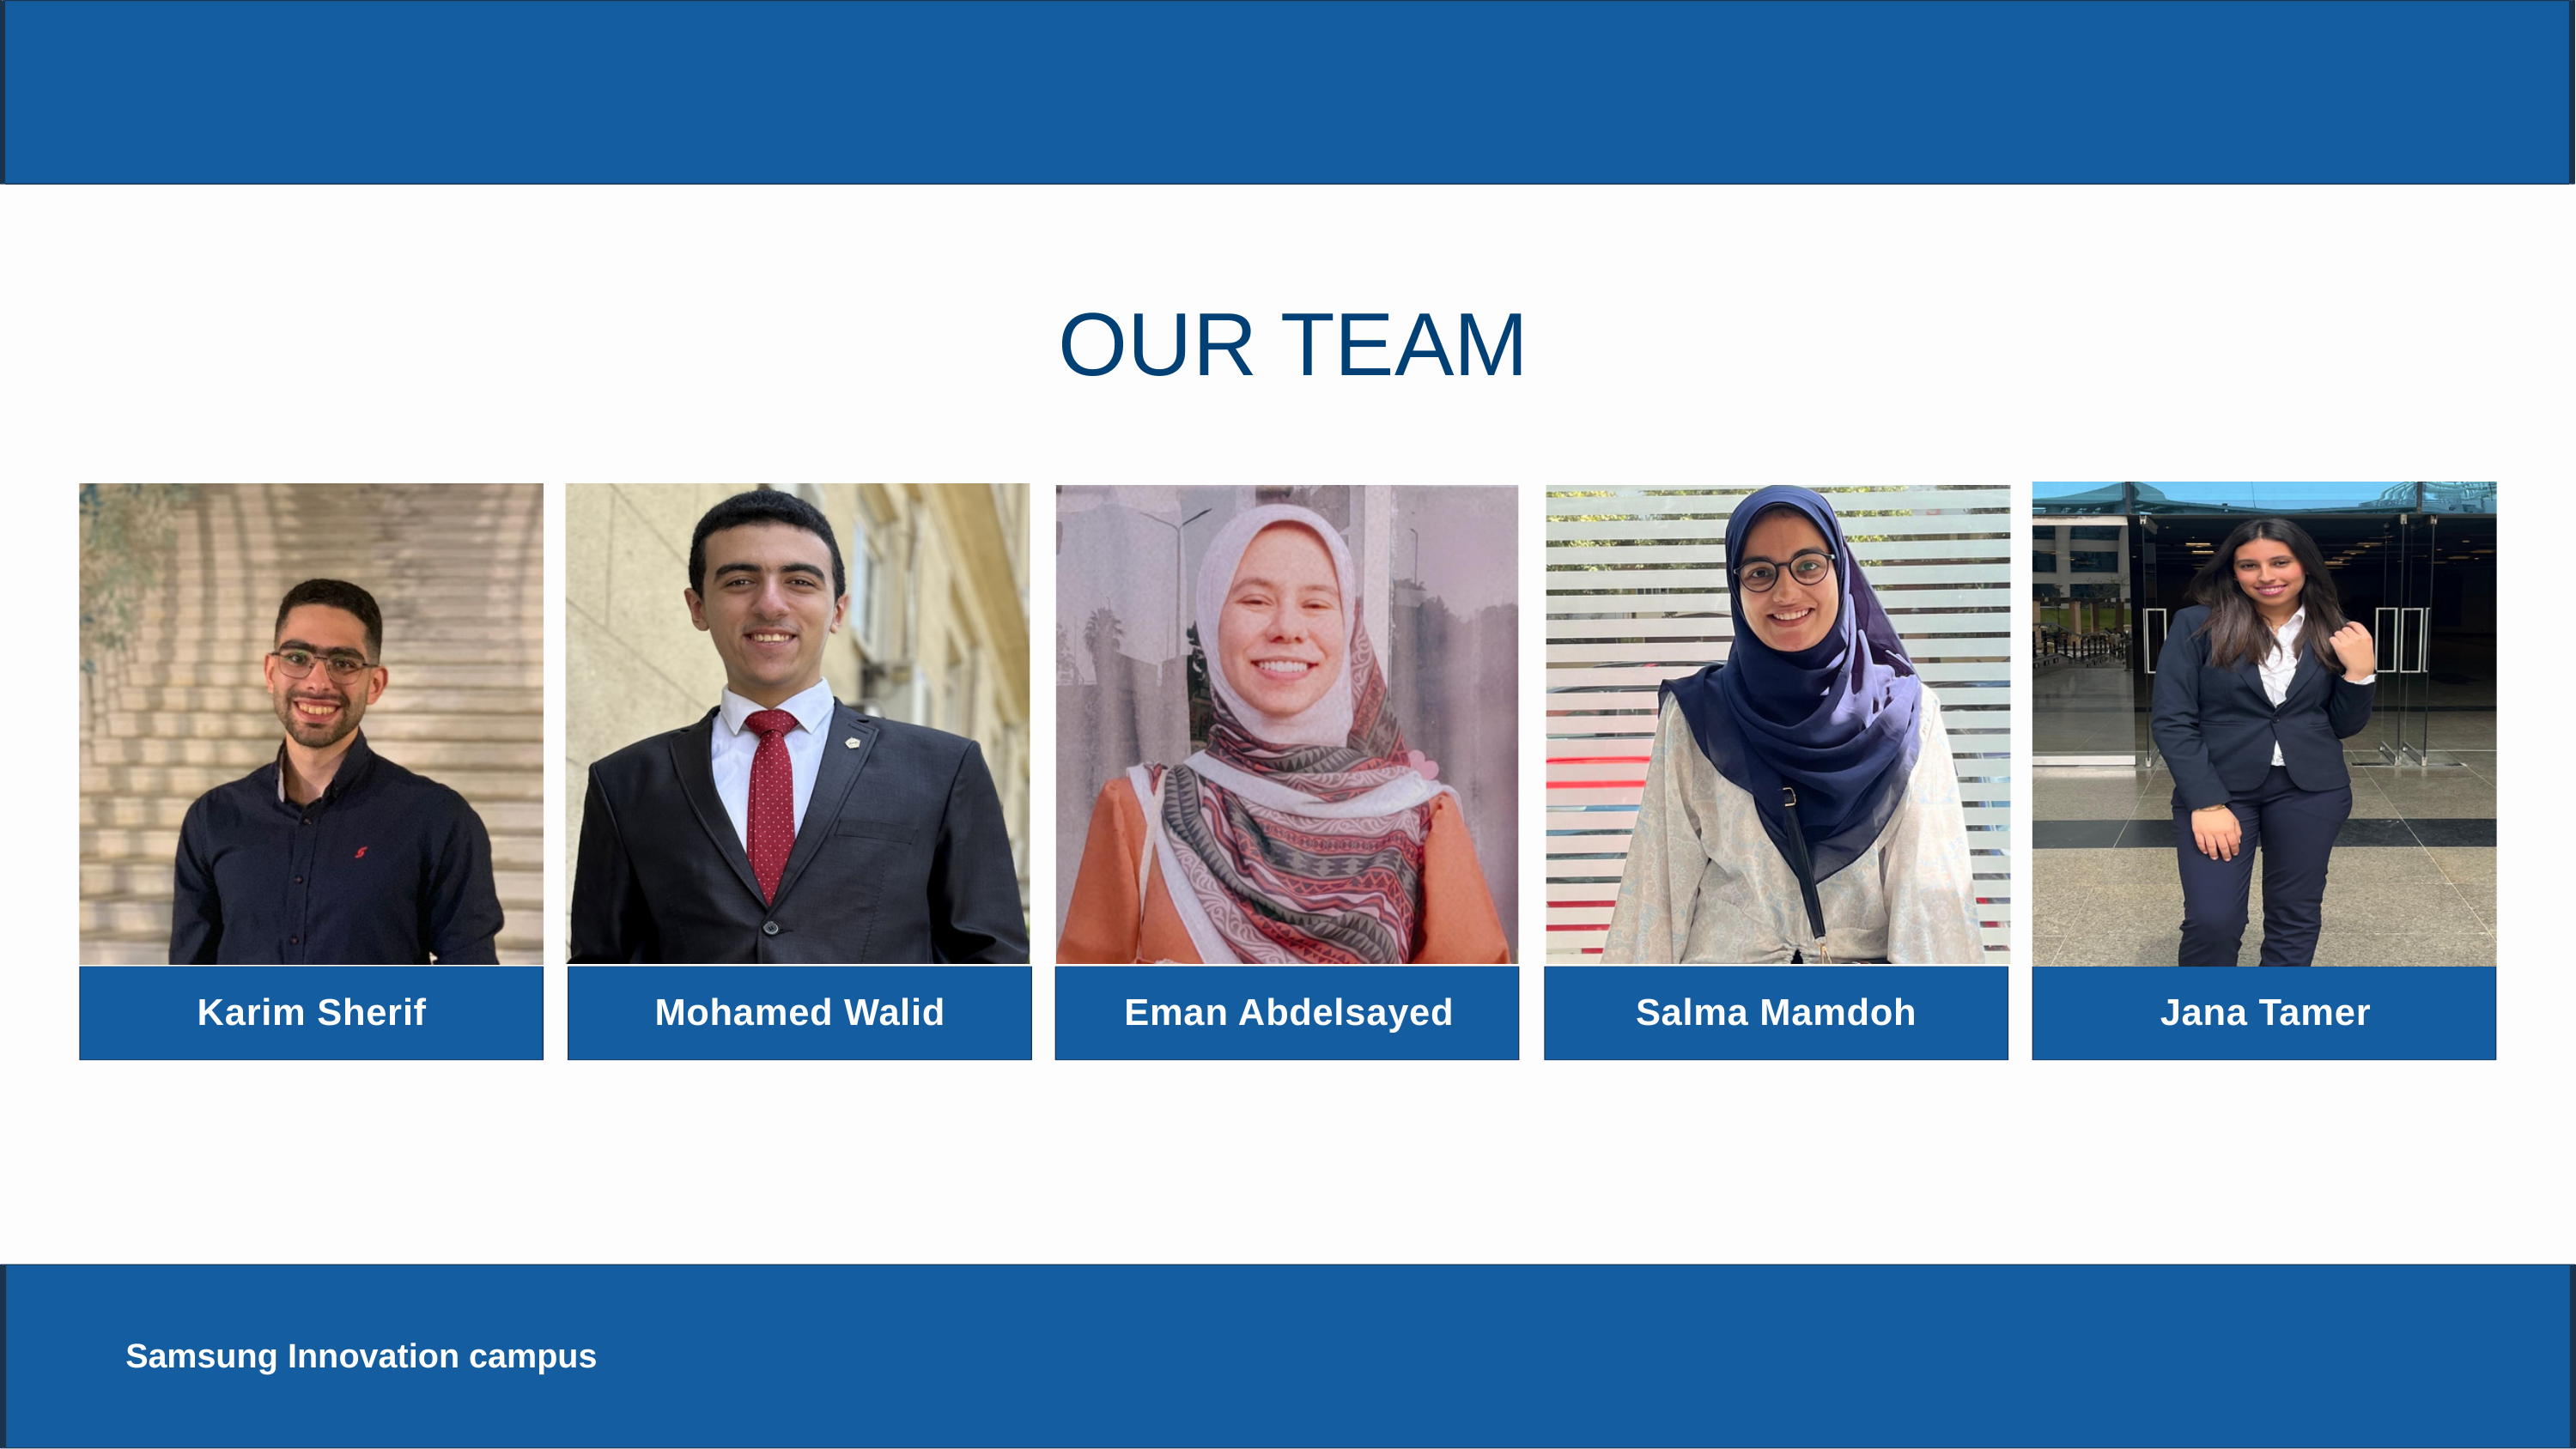

OUR TEAM

Eman Abdelsayed
Salma Mamdoh
Jana Tamer
Karim Sherif
Mohamed Walid

Samsung Innovation campus